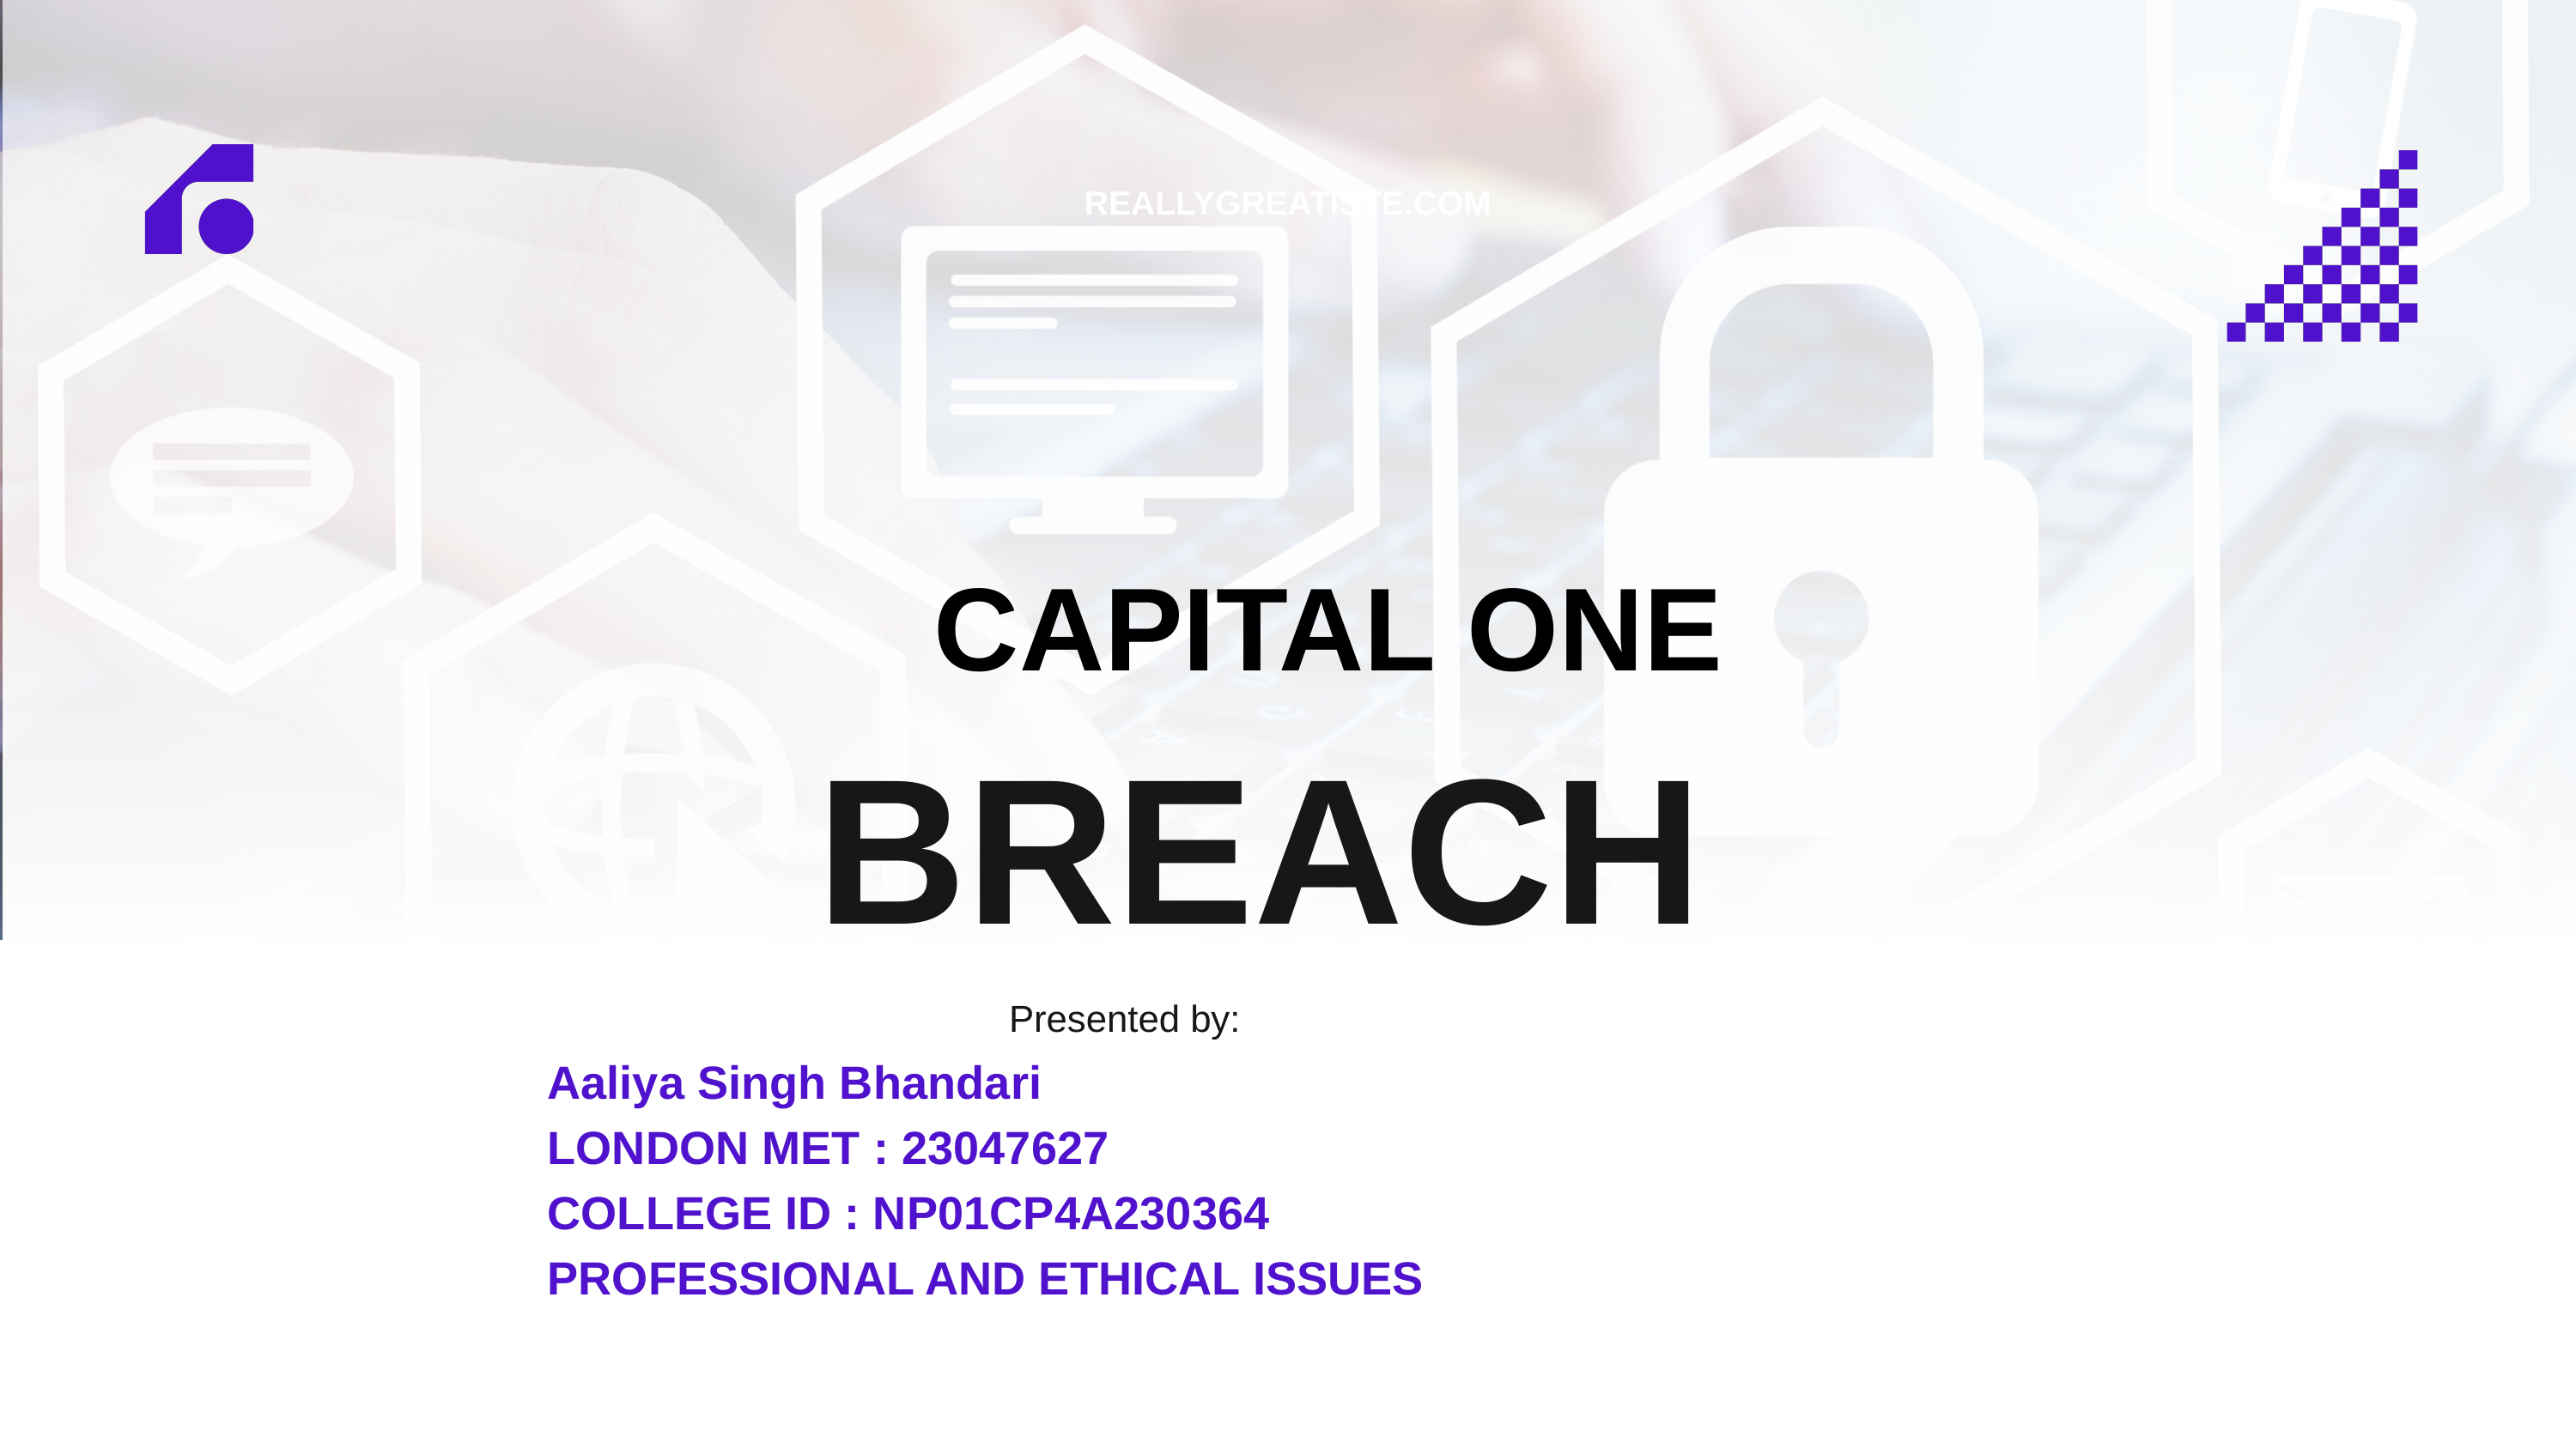

REALLYGREATISTE.COM
CAPITAL ONE
BREACH
Presented by:
Aaliya Singh Bhandari
LONDON MET : 23047627
COLLEGE ID : NP01CP4A230364
PROFESSIONAL AND ETHICAL ISSUES